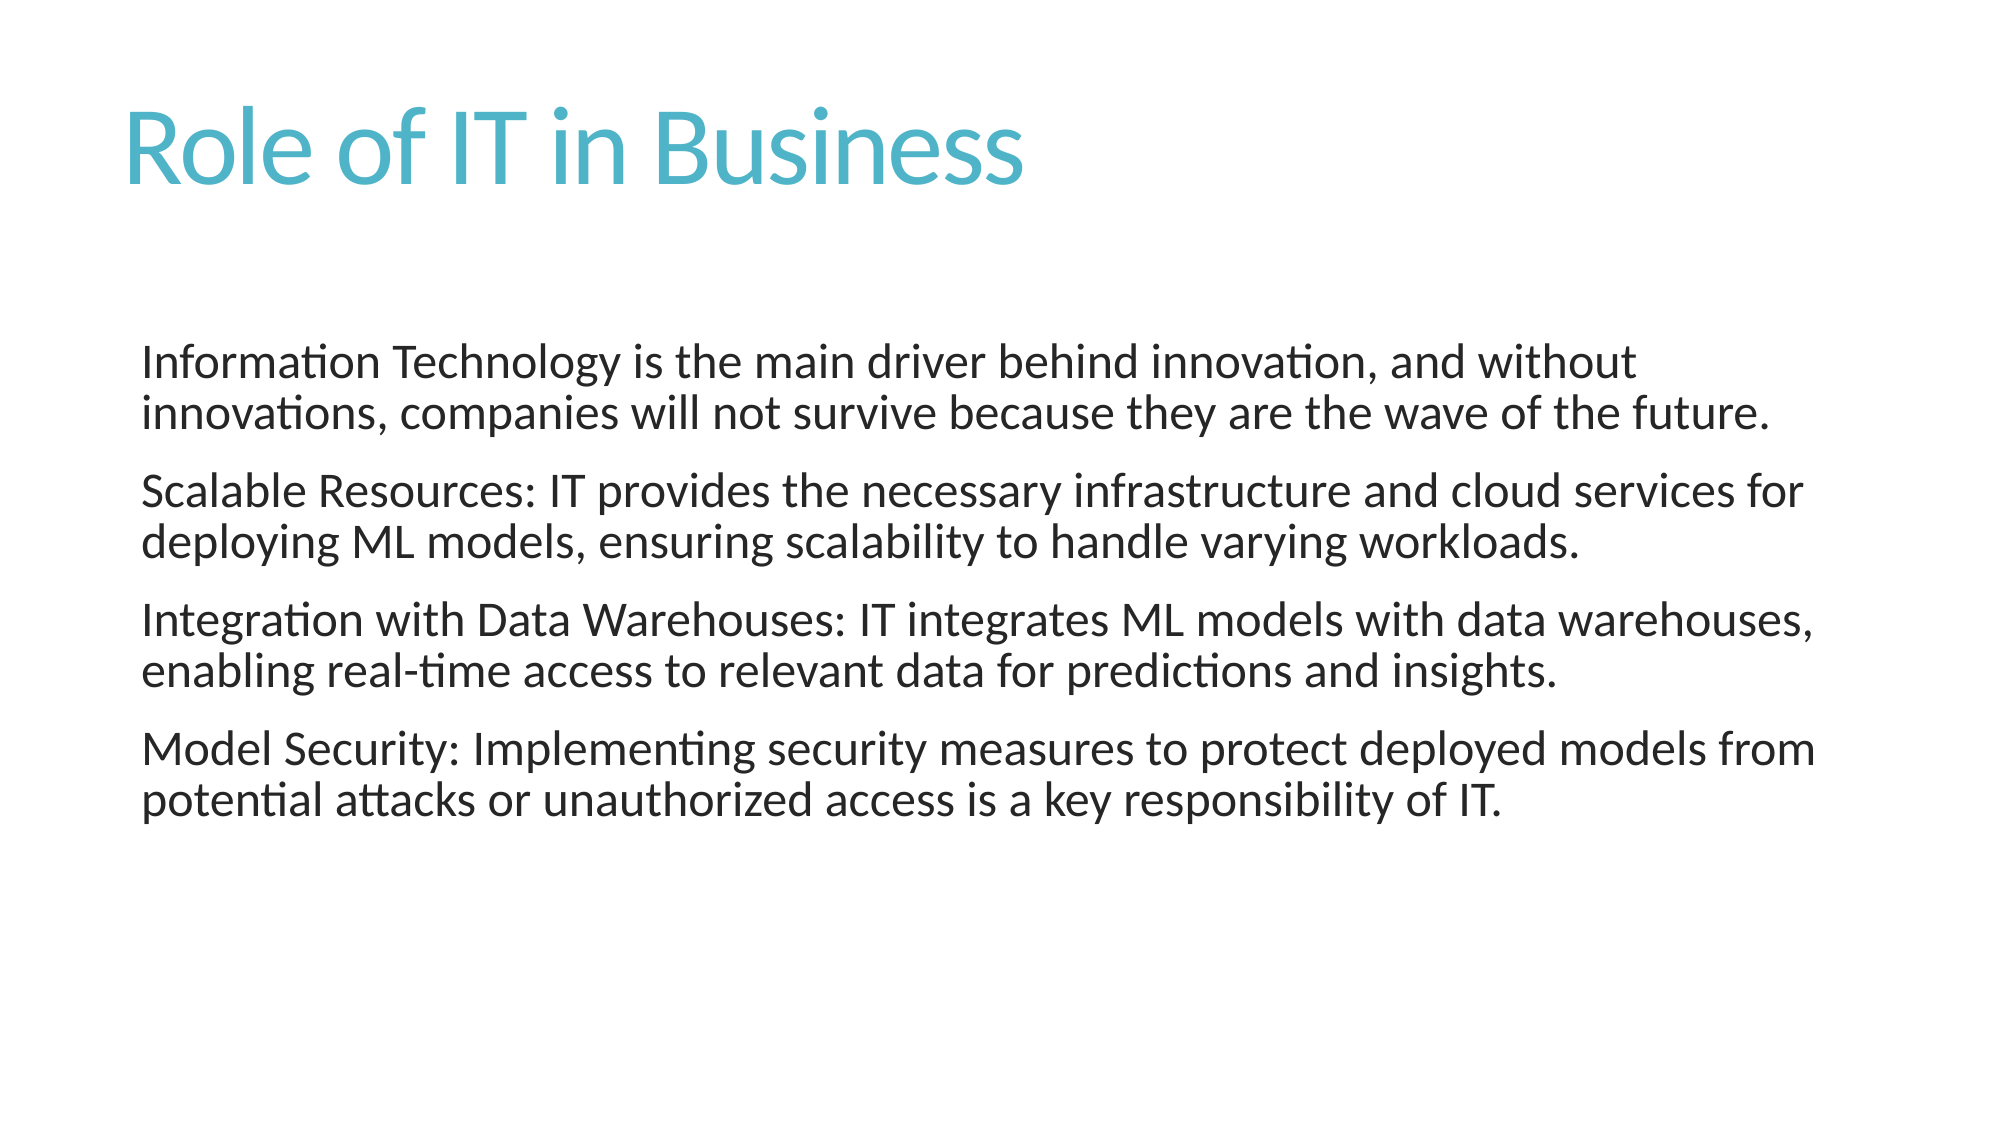

# Role of IT in Business
Information Technology is the main driver behind innovation, and without innovations, companies will not survive because they are the wave of the future.
Scalable Resources: IT provides the necessary infrastructure and cloud services for deploying ML models, ensuring scalability to handle varying workloads.
Integration with Data Warehouses: IT integrates ML models with data warehouses, enabling real-time access to relevant data for predictions and insights.
Model Security: Implementing security measures to protect deployed models from potential attacks or unauthorized access is a key responsibility of IT.